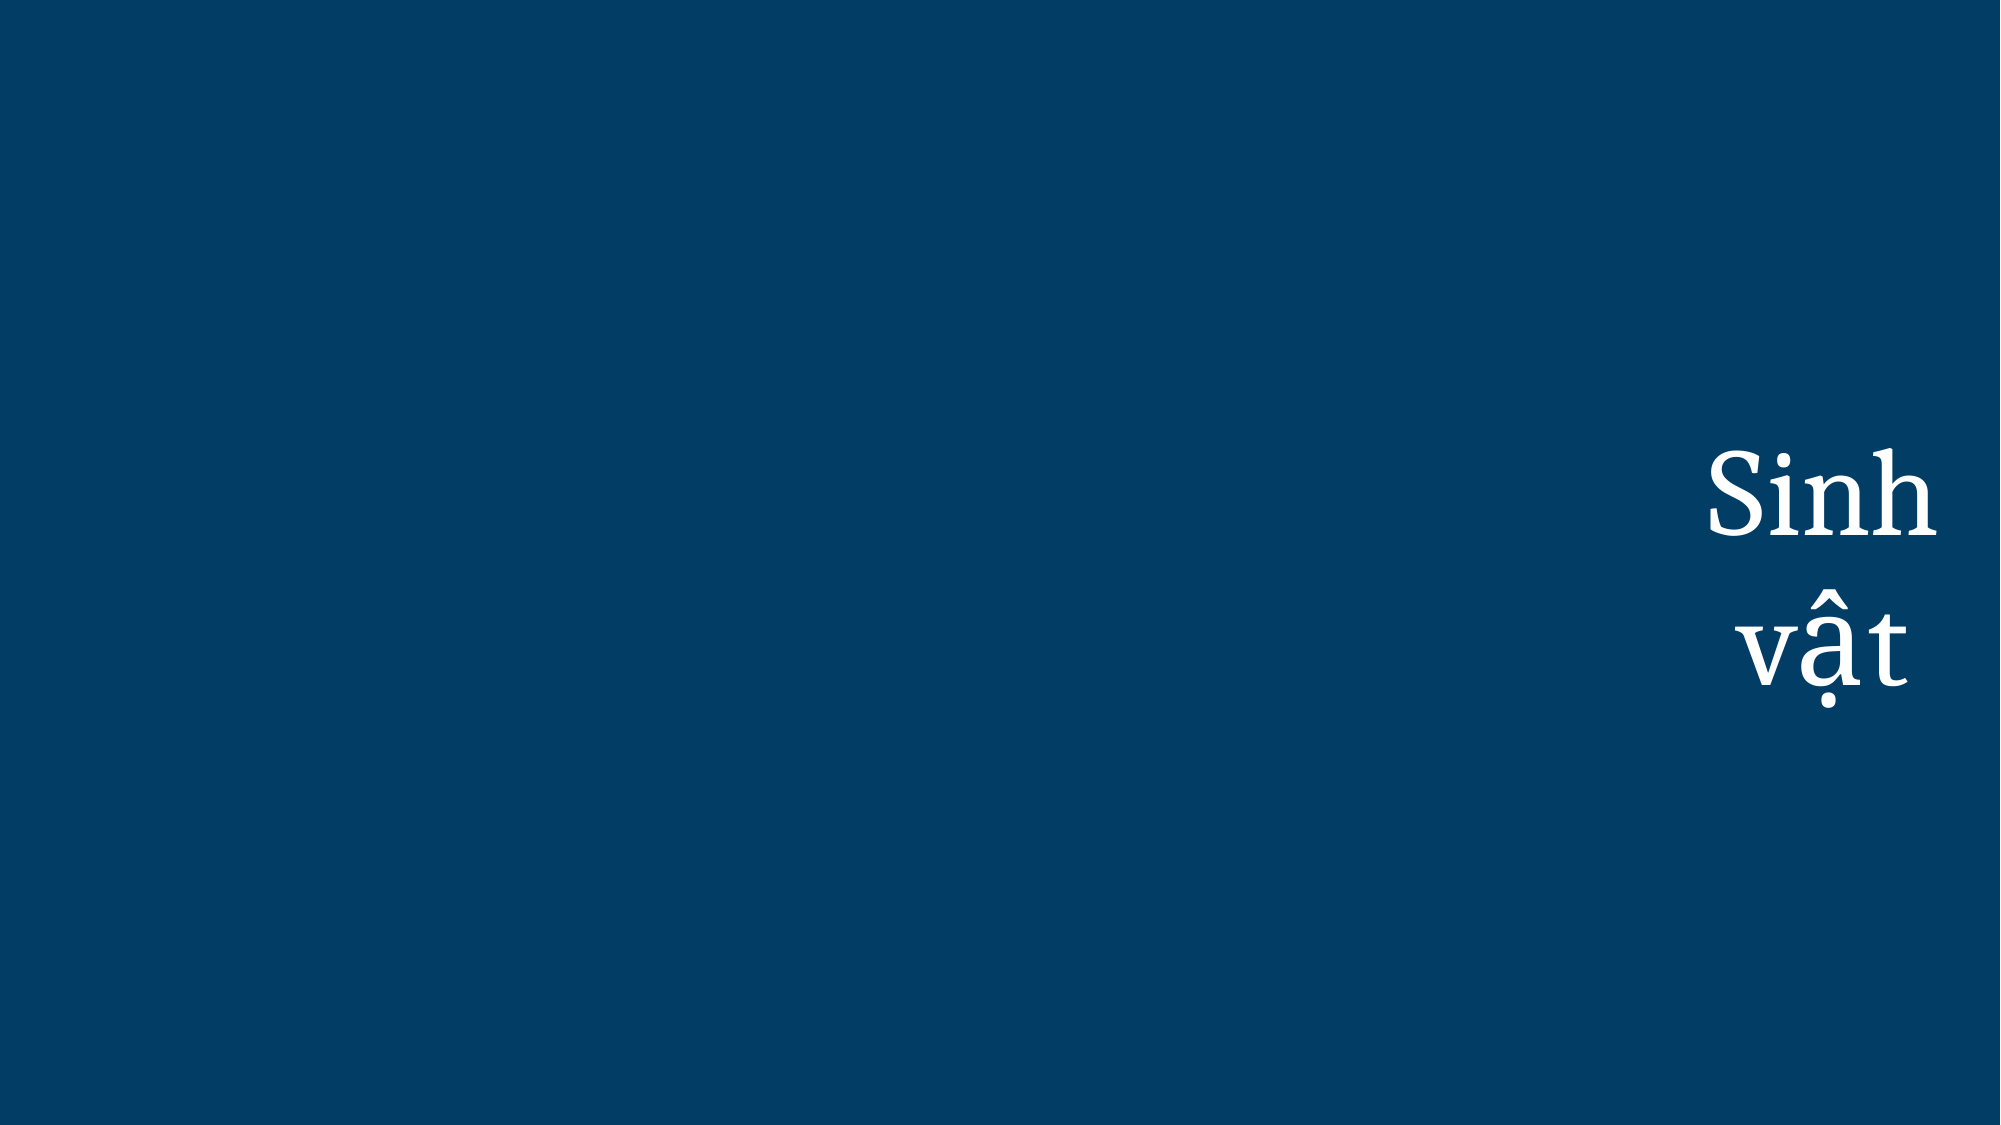

Màu giống cầu vòng

Sinh
vật
Môi
trường

Nghệ
thuật
LỢI
ÍCH